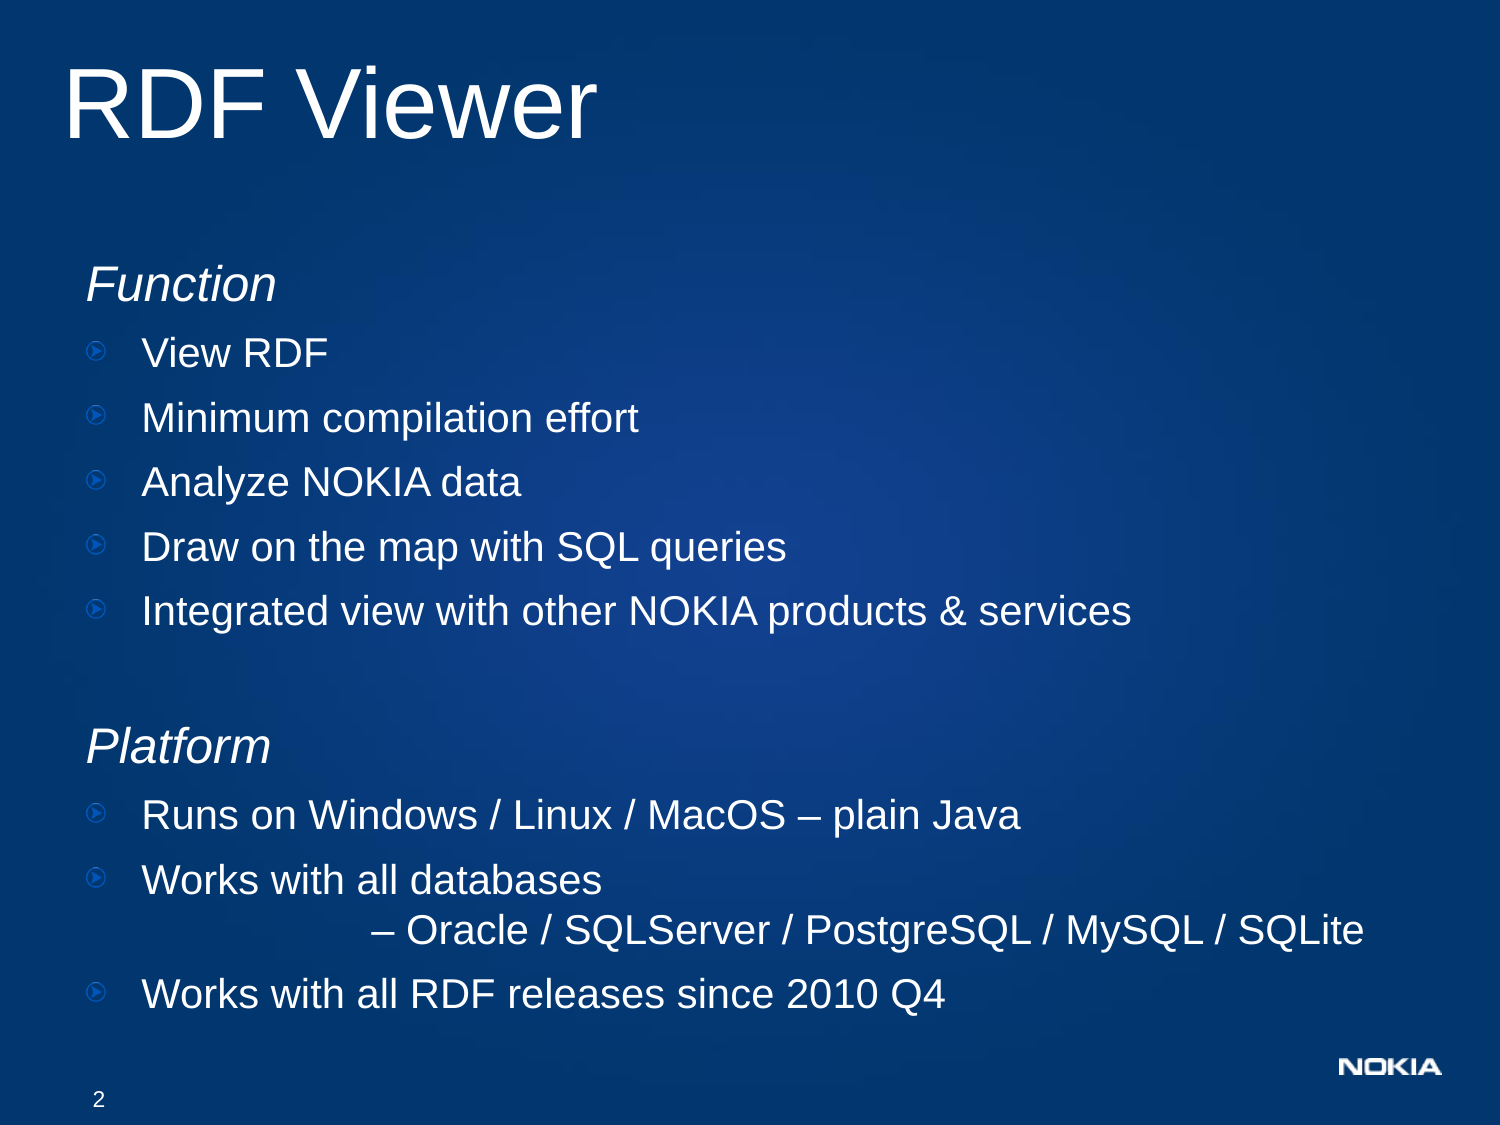

# RDF Viewer
Function
View RDF
Minimum compilation effort
Analyze NOKIA data
Draw on the map with SQL queries
Integrated view with other NOKIA products & services

Platform
Runs on Windows / Linux / MacOS – plain Java
Works with all databases
                    – Oracle / SQLServer / PostgreSQL / MySQL / SQLite
Works with all RDF releases since 2010 Q4
2